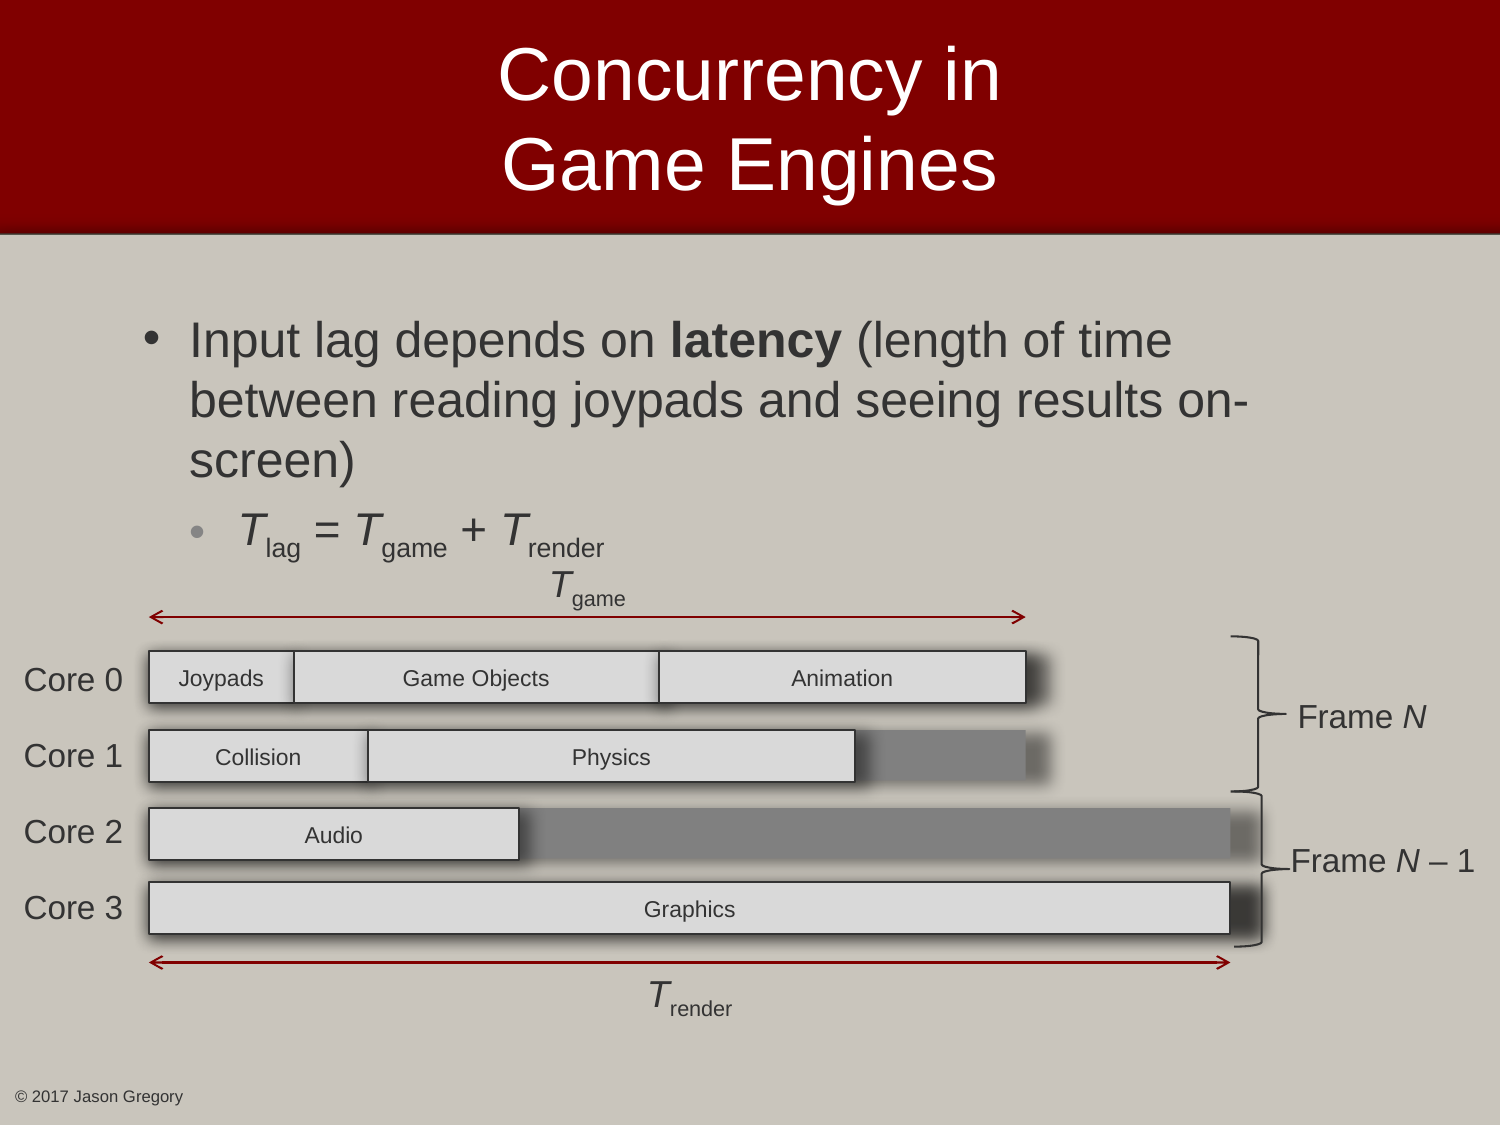

# Concurrency in Game Engines
Input lag depends on latency (length of time between reading joypads and seeing results on-screen)
Tlag = Tgame + Trender
Tgame

Core 0

Joypads
Game Objects
Animation
Frame N
Core 1
Collision

Physics

Core 2
Audio

Frame N – 1
Core 3
Graphics

Trender
© 2017 Jason Gregory